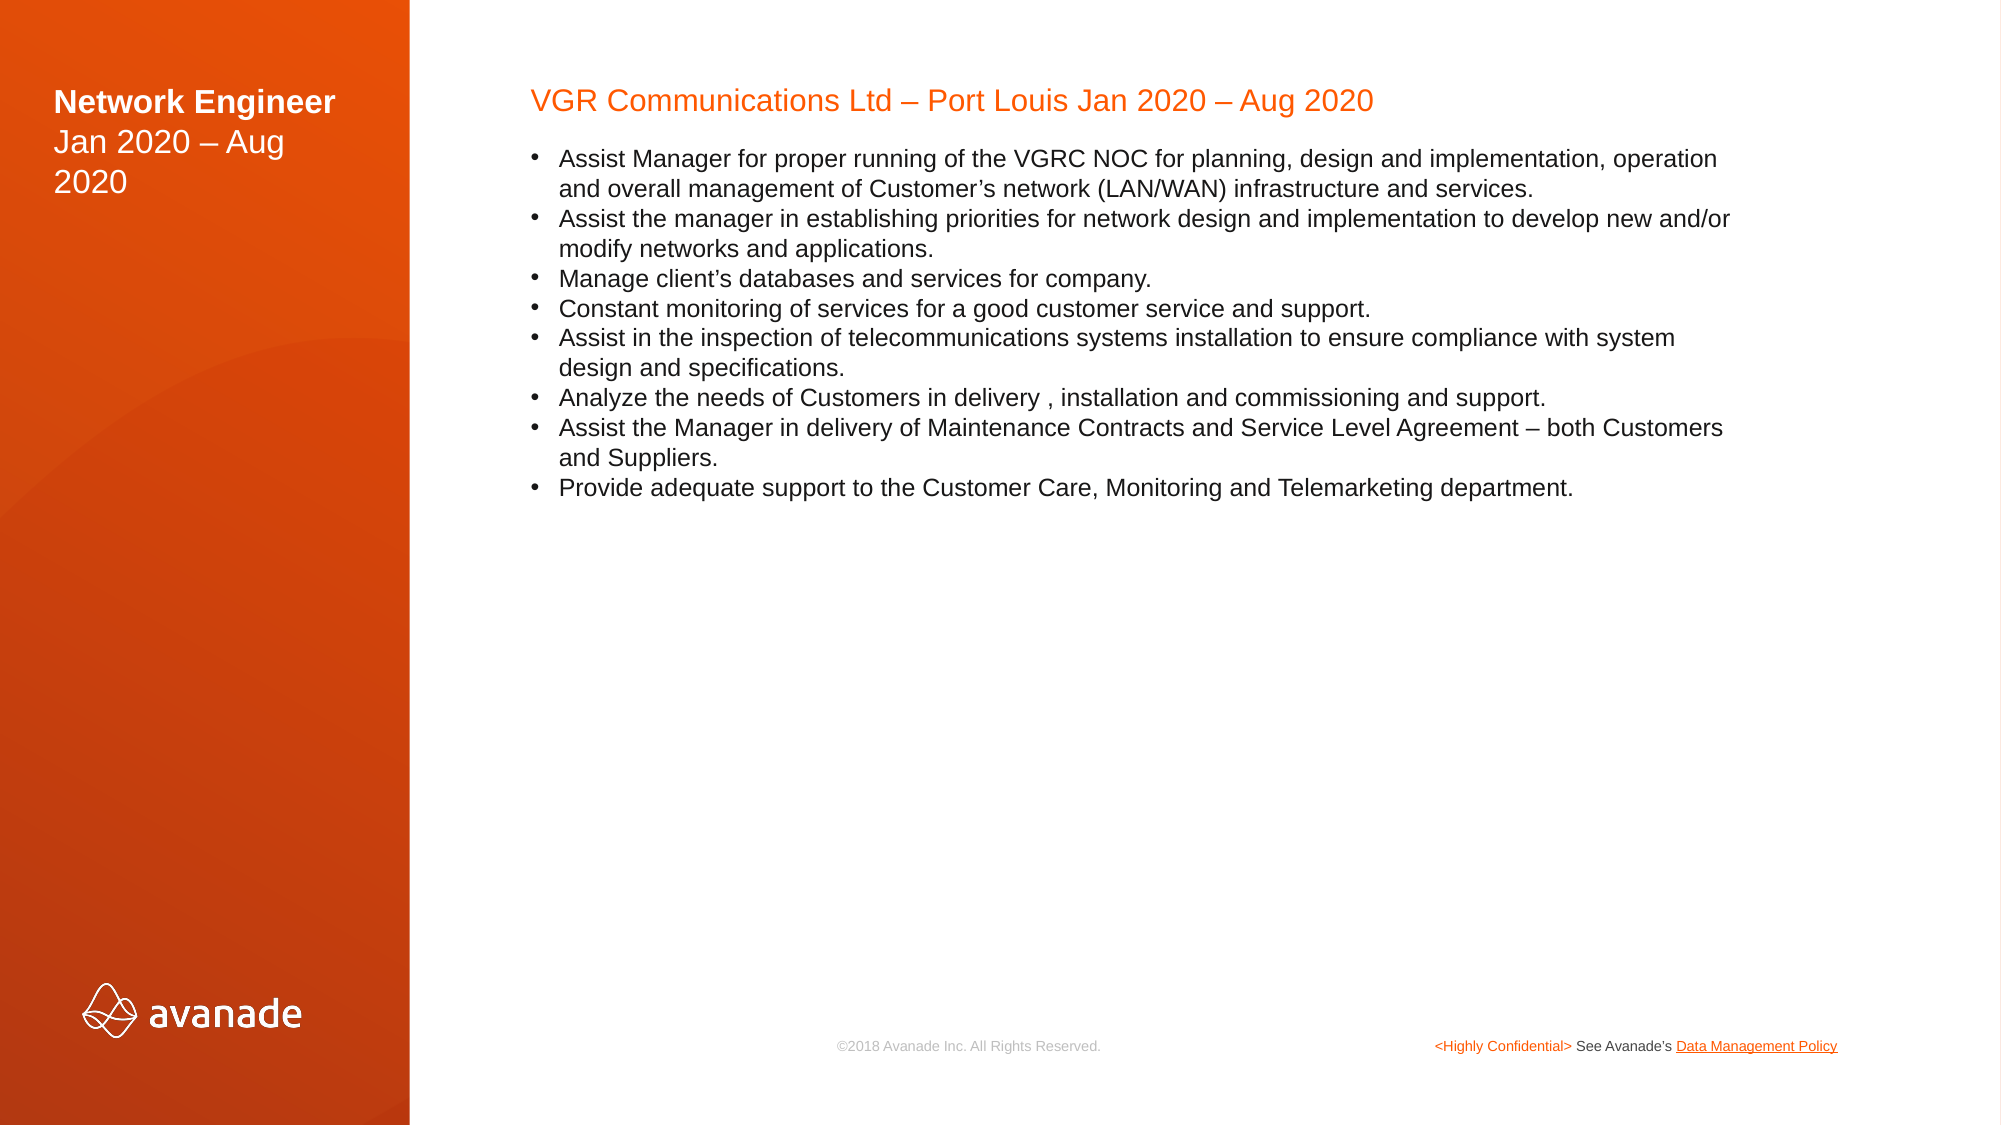

VGR Communications Ltd – Port Louis Jan 2020 – Aug 2020

Assist Manager for proper running of the VGRC NOC for planning, design and implementation, operation and overall management of Customer’s network (LAN/WAN) infrastructure and services.
Assist the manager in establishing priorities for network design and implementation to develop new and/or modify networks and applications.
Manage client’s databases and services for company.
Constant monitoring of services for a good customer service and support.
Assist in the inspection of telecommunications systems installation to ensure compliance with system design and specifications.
Analyze the needs of Customers in delivery , installation and commissioning and support.
Assist the Manager in delivery of Maintenance Contracts and Service Level Agreement – both Customers and Suppliers.
Provide adequate support to the Customer Care, Monitoring and Telemarketing department.

Network Engineer
Jan 2020 – Aug 2020